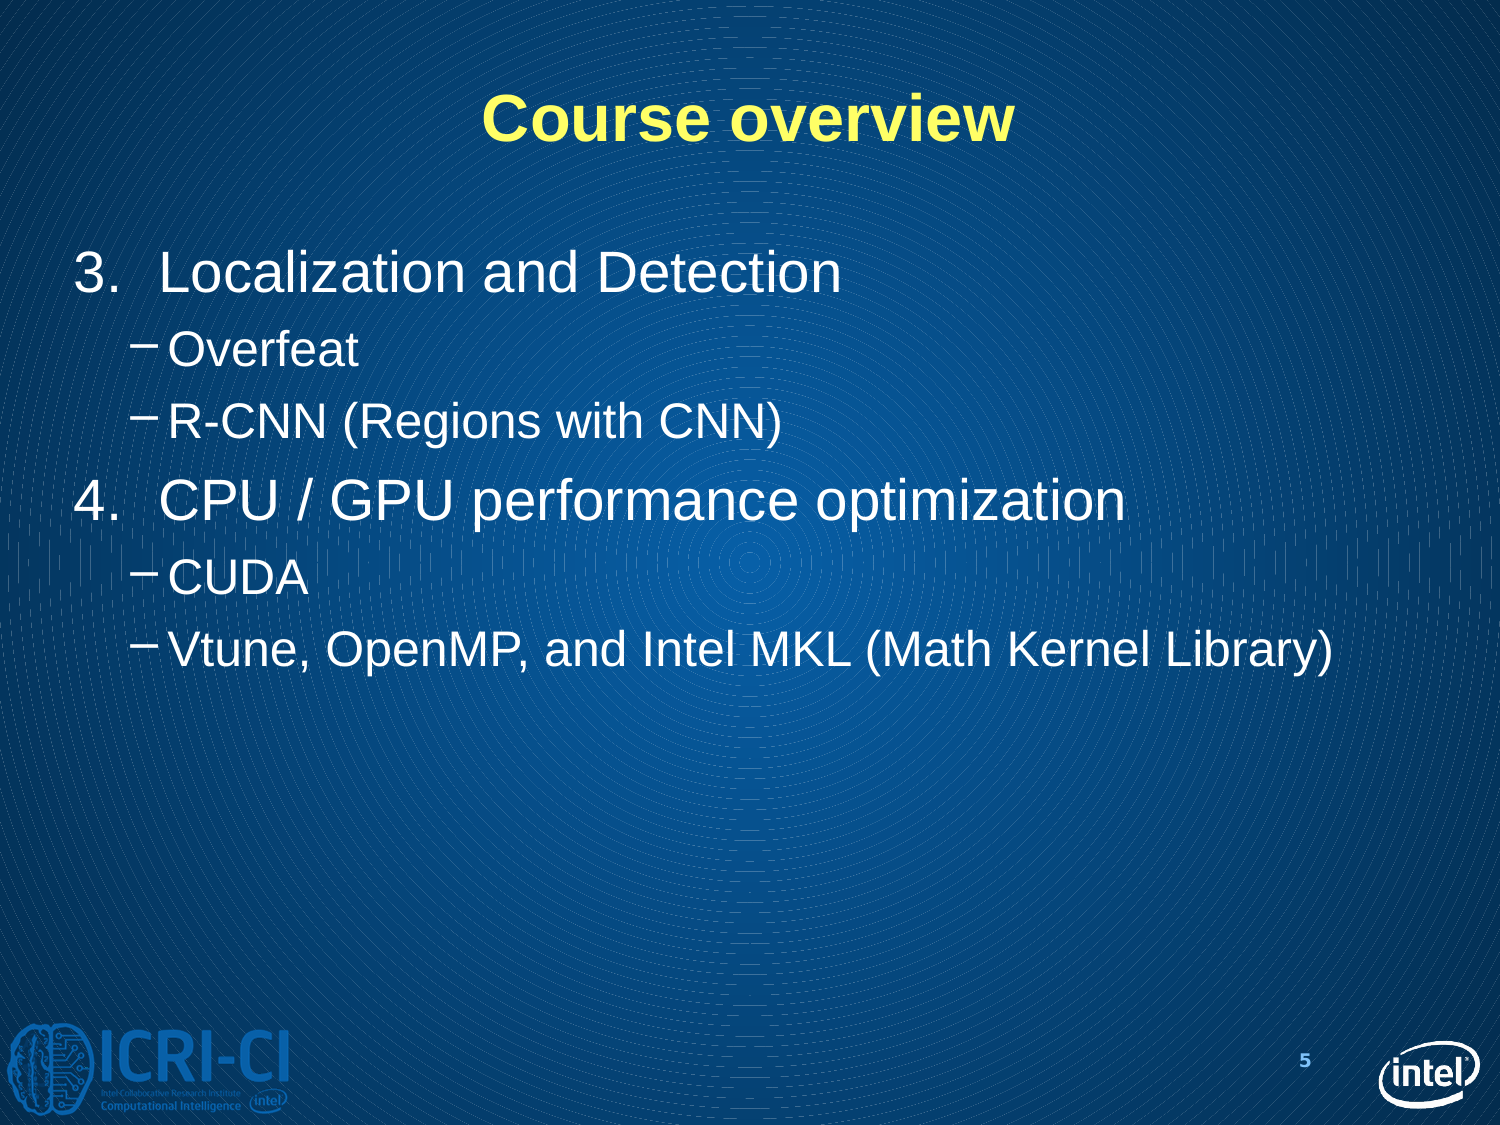

# Course overview
Localization and Detection
Overfeat
R-CNN (Regions with CNN)
CPU / GPU performance optimization
CUDA
Vtune, OpenMP, and Intel MKL (Math Kernel Library)